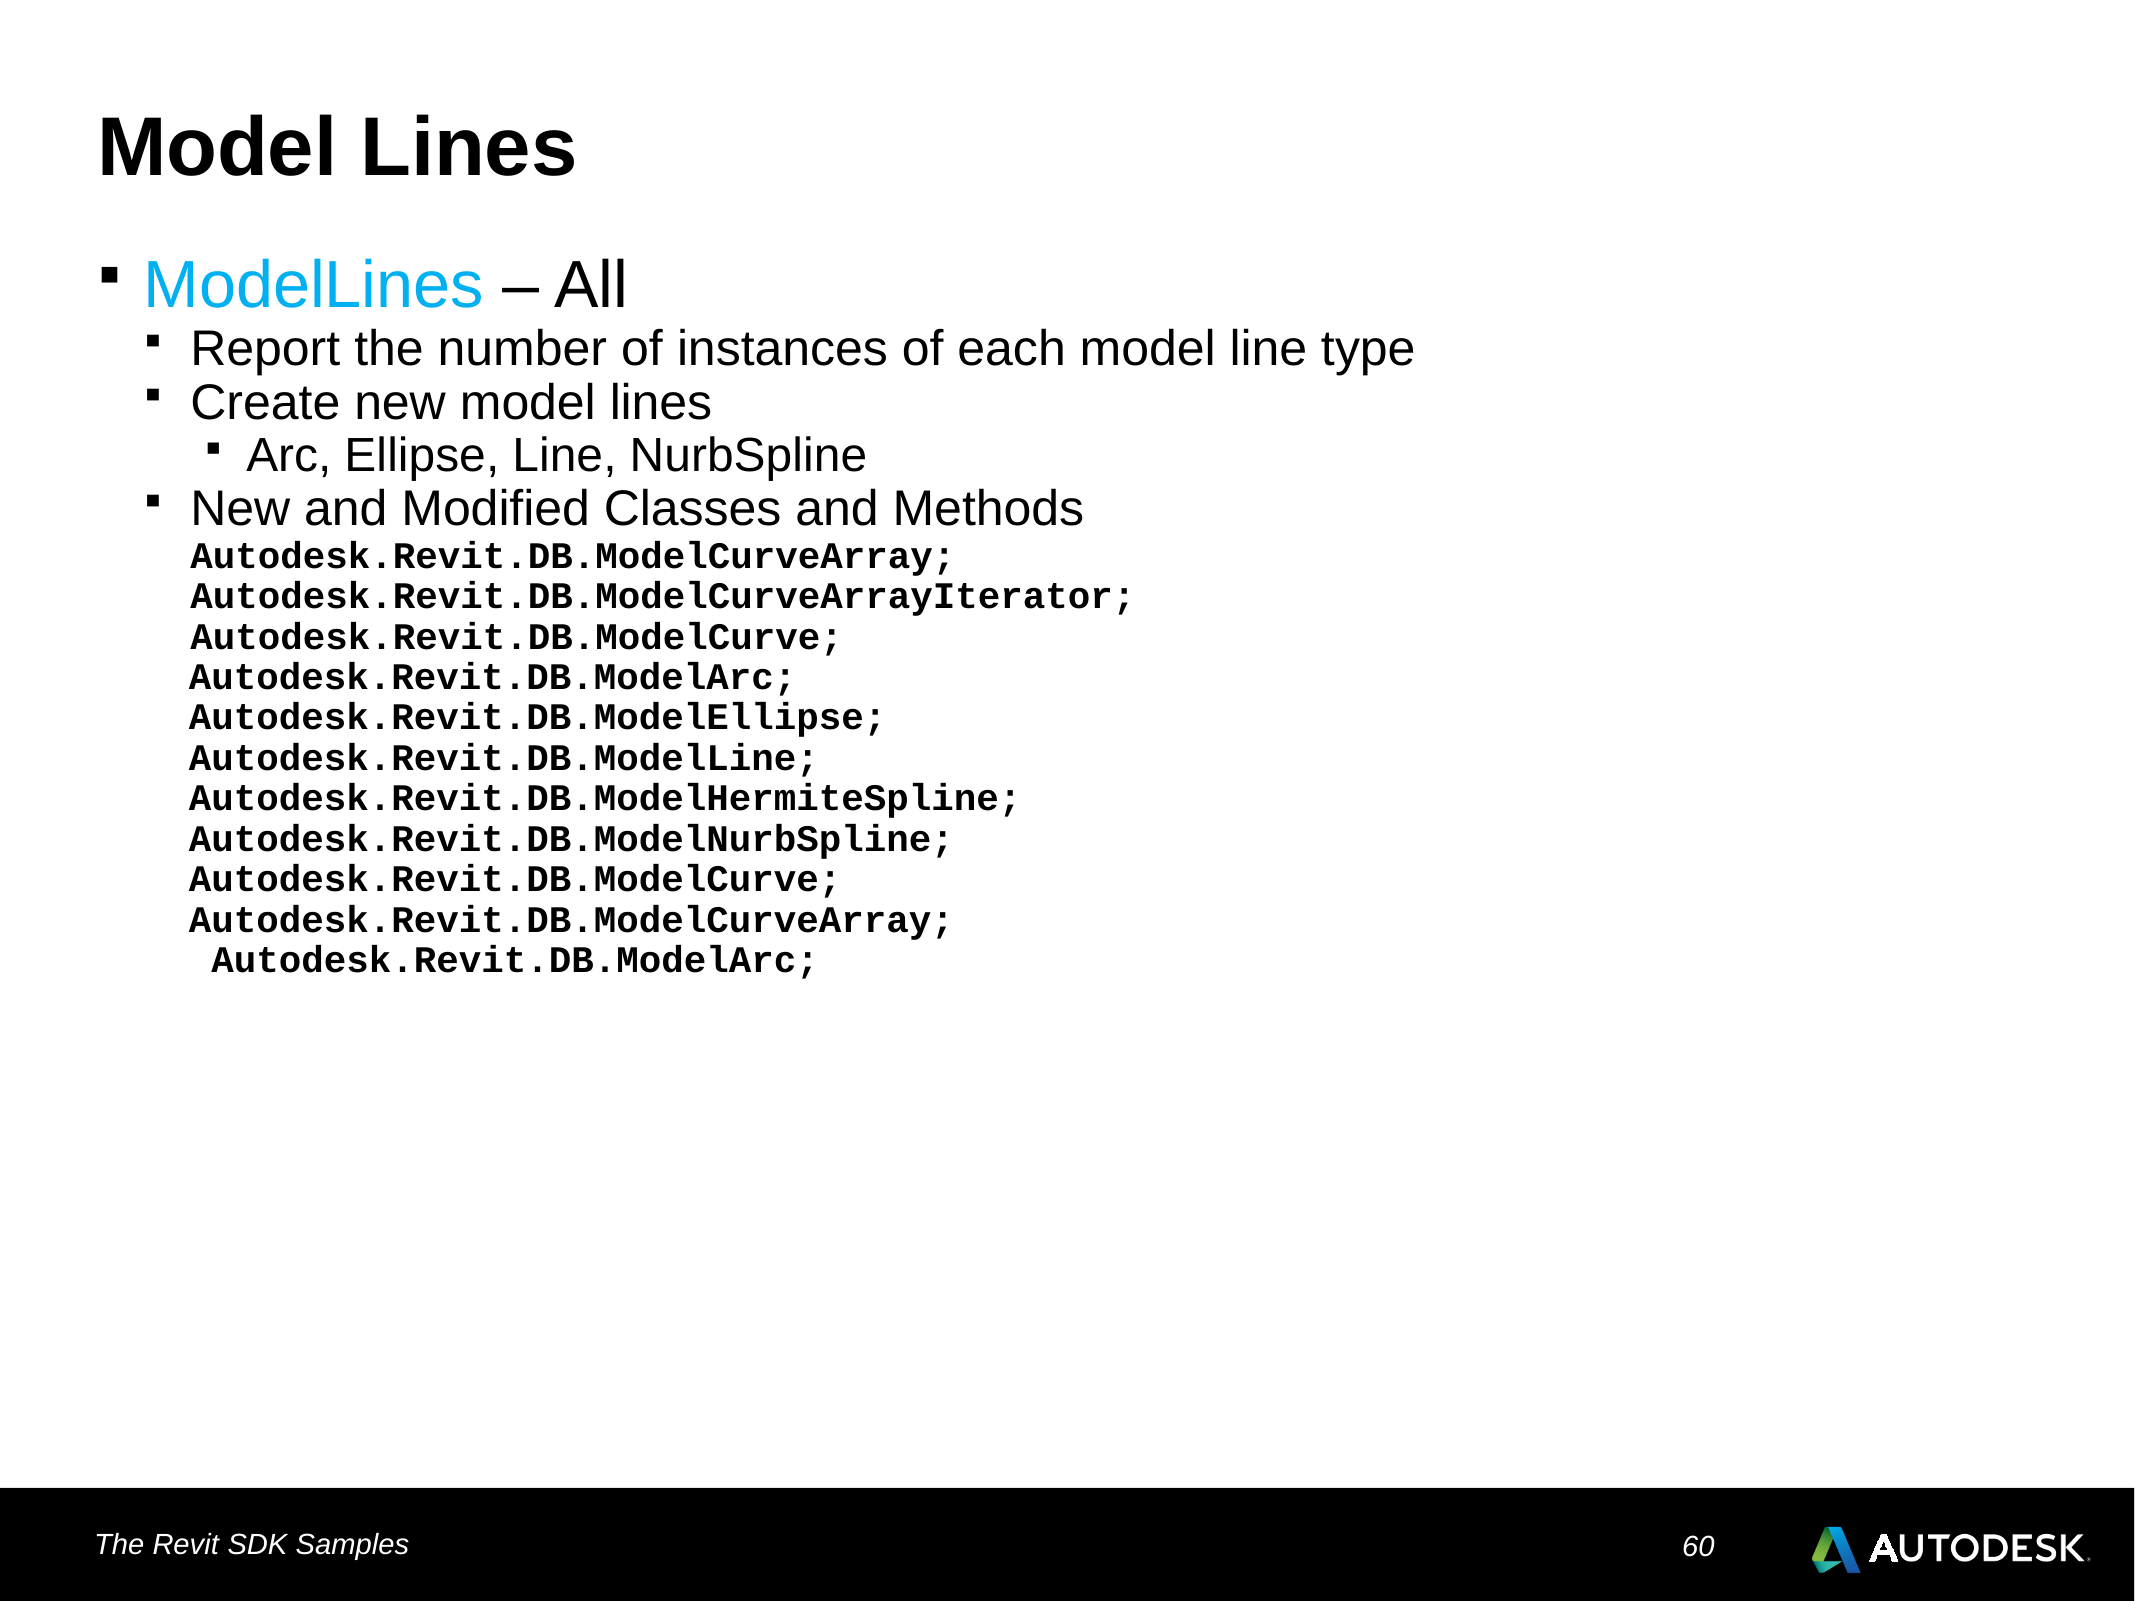

# Model Lines
ModelLines – All
Report the number of instances of each model line type
Create new model lines
Arc, Ellipse, Line, NurbSpline
New and Modified Classes and Methods            Autodesk.Revit.DB.ModelCurveArray;         Autodesk.Revit.DB.ModelCurveArrayIterator;            Autodesk.Revit.DB.ModelCurve;
  Autodesk.Revit.DB.ModelArc;
  Autodesk.Revit.DB.ModelEllipse;
  Autodesk.Revit.DB.ModelLine;
  Autodesk.Revit.DB.ModelHermiteSpline;
  Autodesk.Revit.DB.ModelNurbSpline;
  Autodesk.Revit.DB.ModelCurve;
  Autodesk.Revit.DB.ModelCurveArray;
   Autodesk.Revit.DB.ModelArc;
The Revit SDK Samples
60